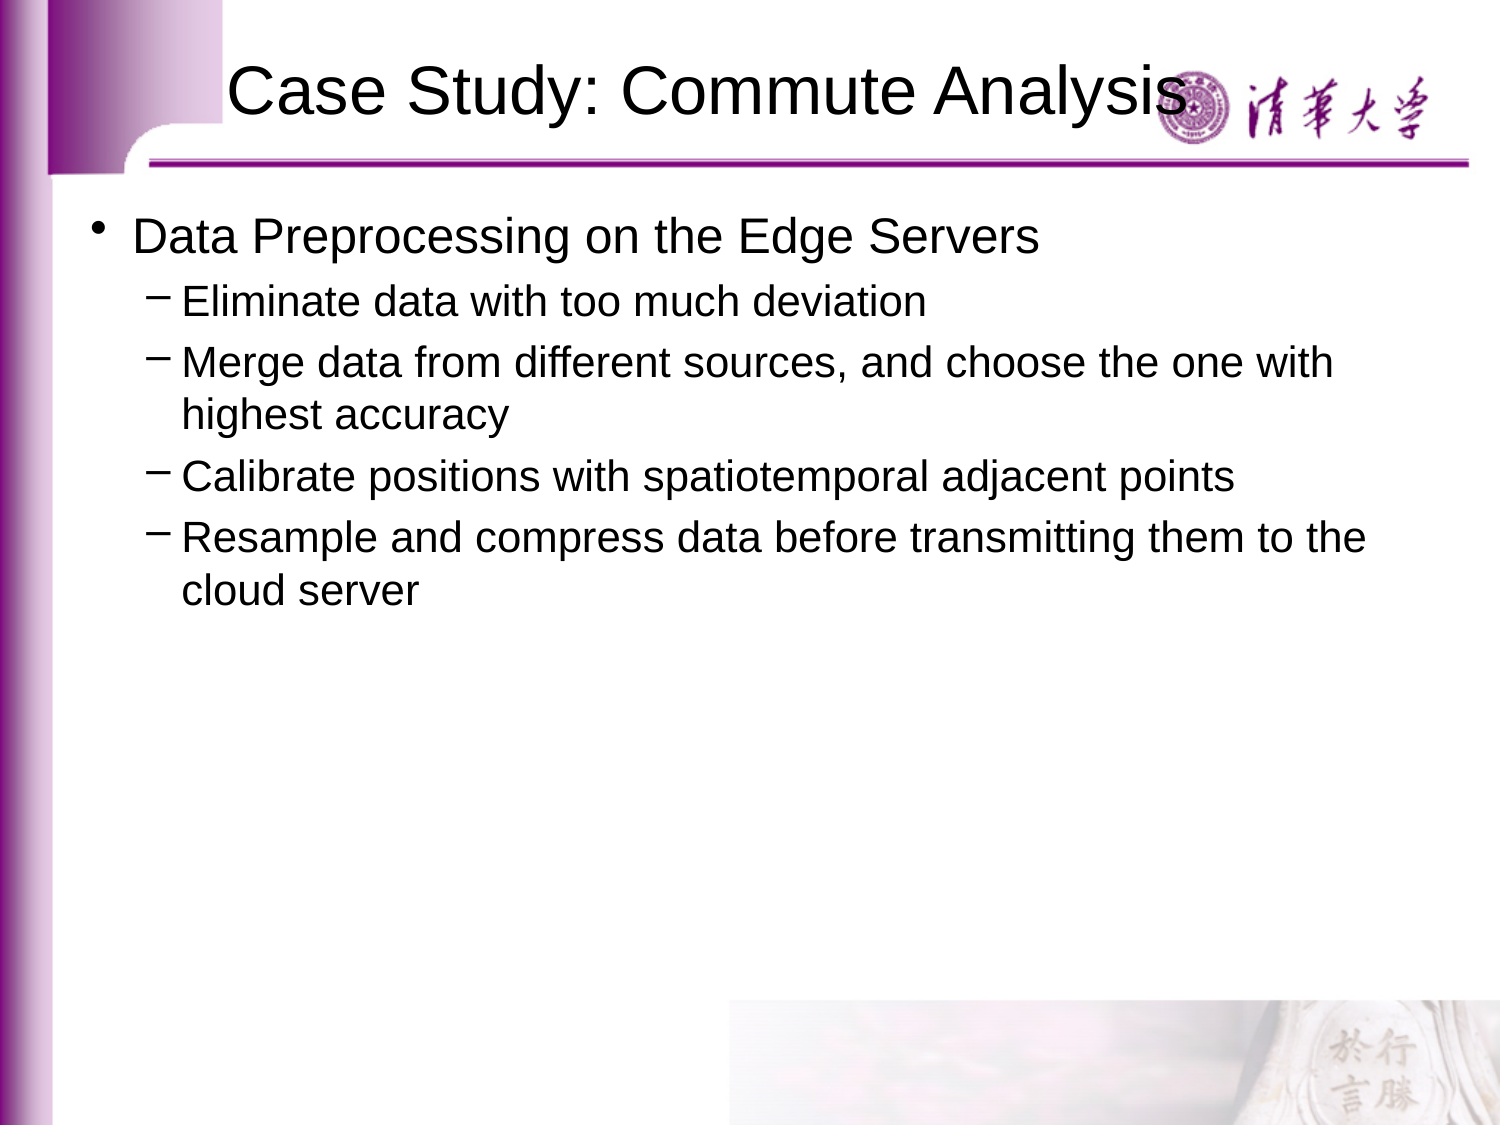

# Case Study: Commute Analysis
Data Preprocessing on the Edge Servers
Eliminate data with too much deviation
Merge data from different sources, and choose the one with highest accuracy
Calibrate positions with spatiotemporal adjacent points
Resample and compress data before transmitting them to the cloud server